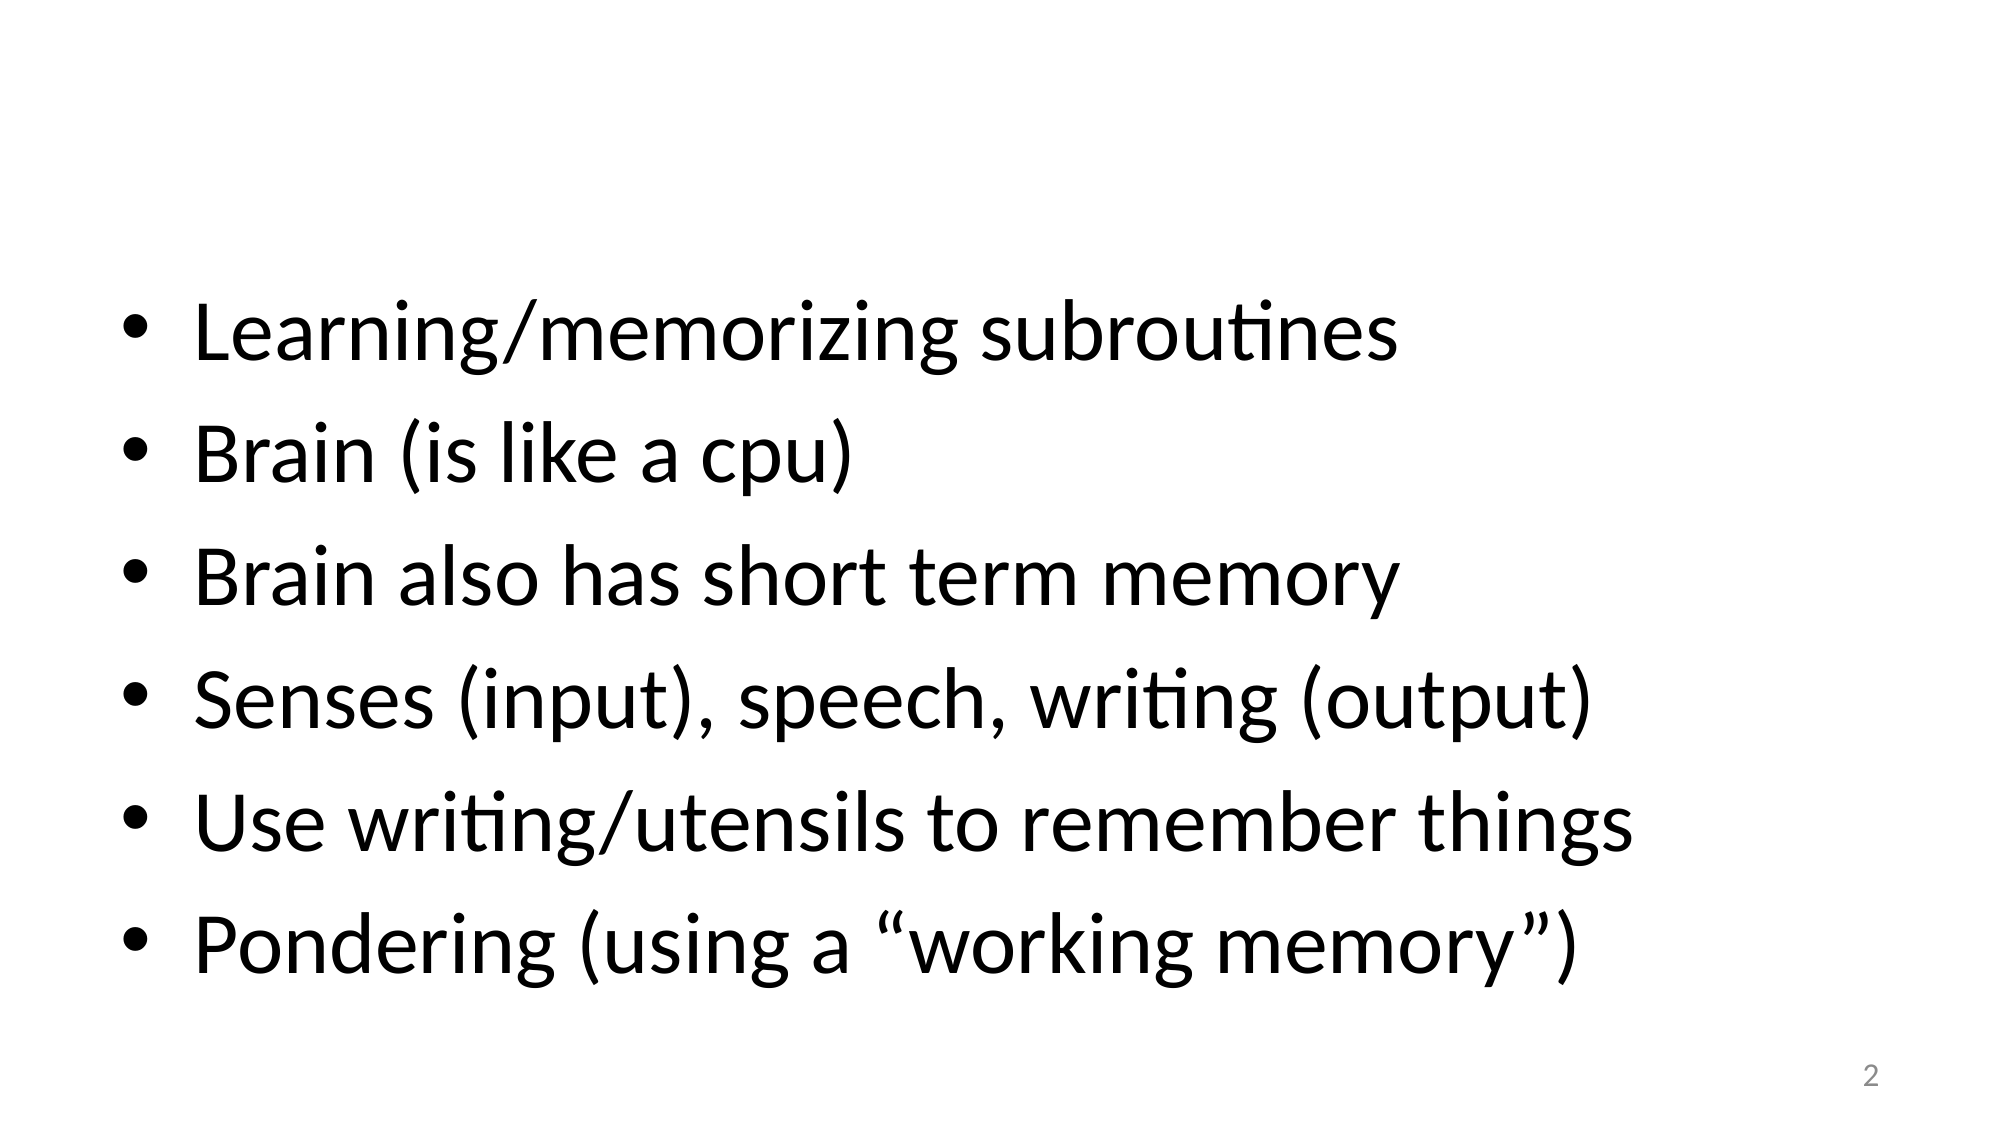

#
Learning/memorizing subroutines
Brain (is like a cpu)
Brain also has short term memory
Senses (input), speech, writing (output)
Use writing/utensils to remember things
Pondering (using a “working memory”)

2